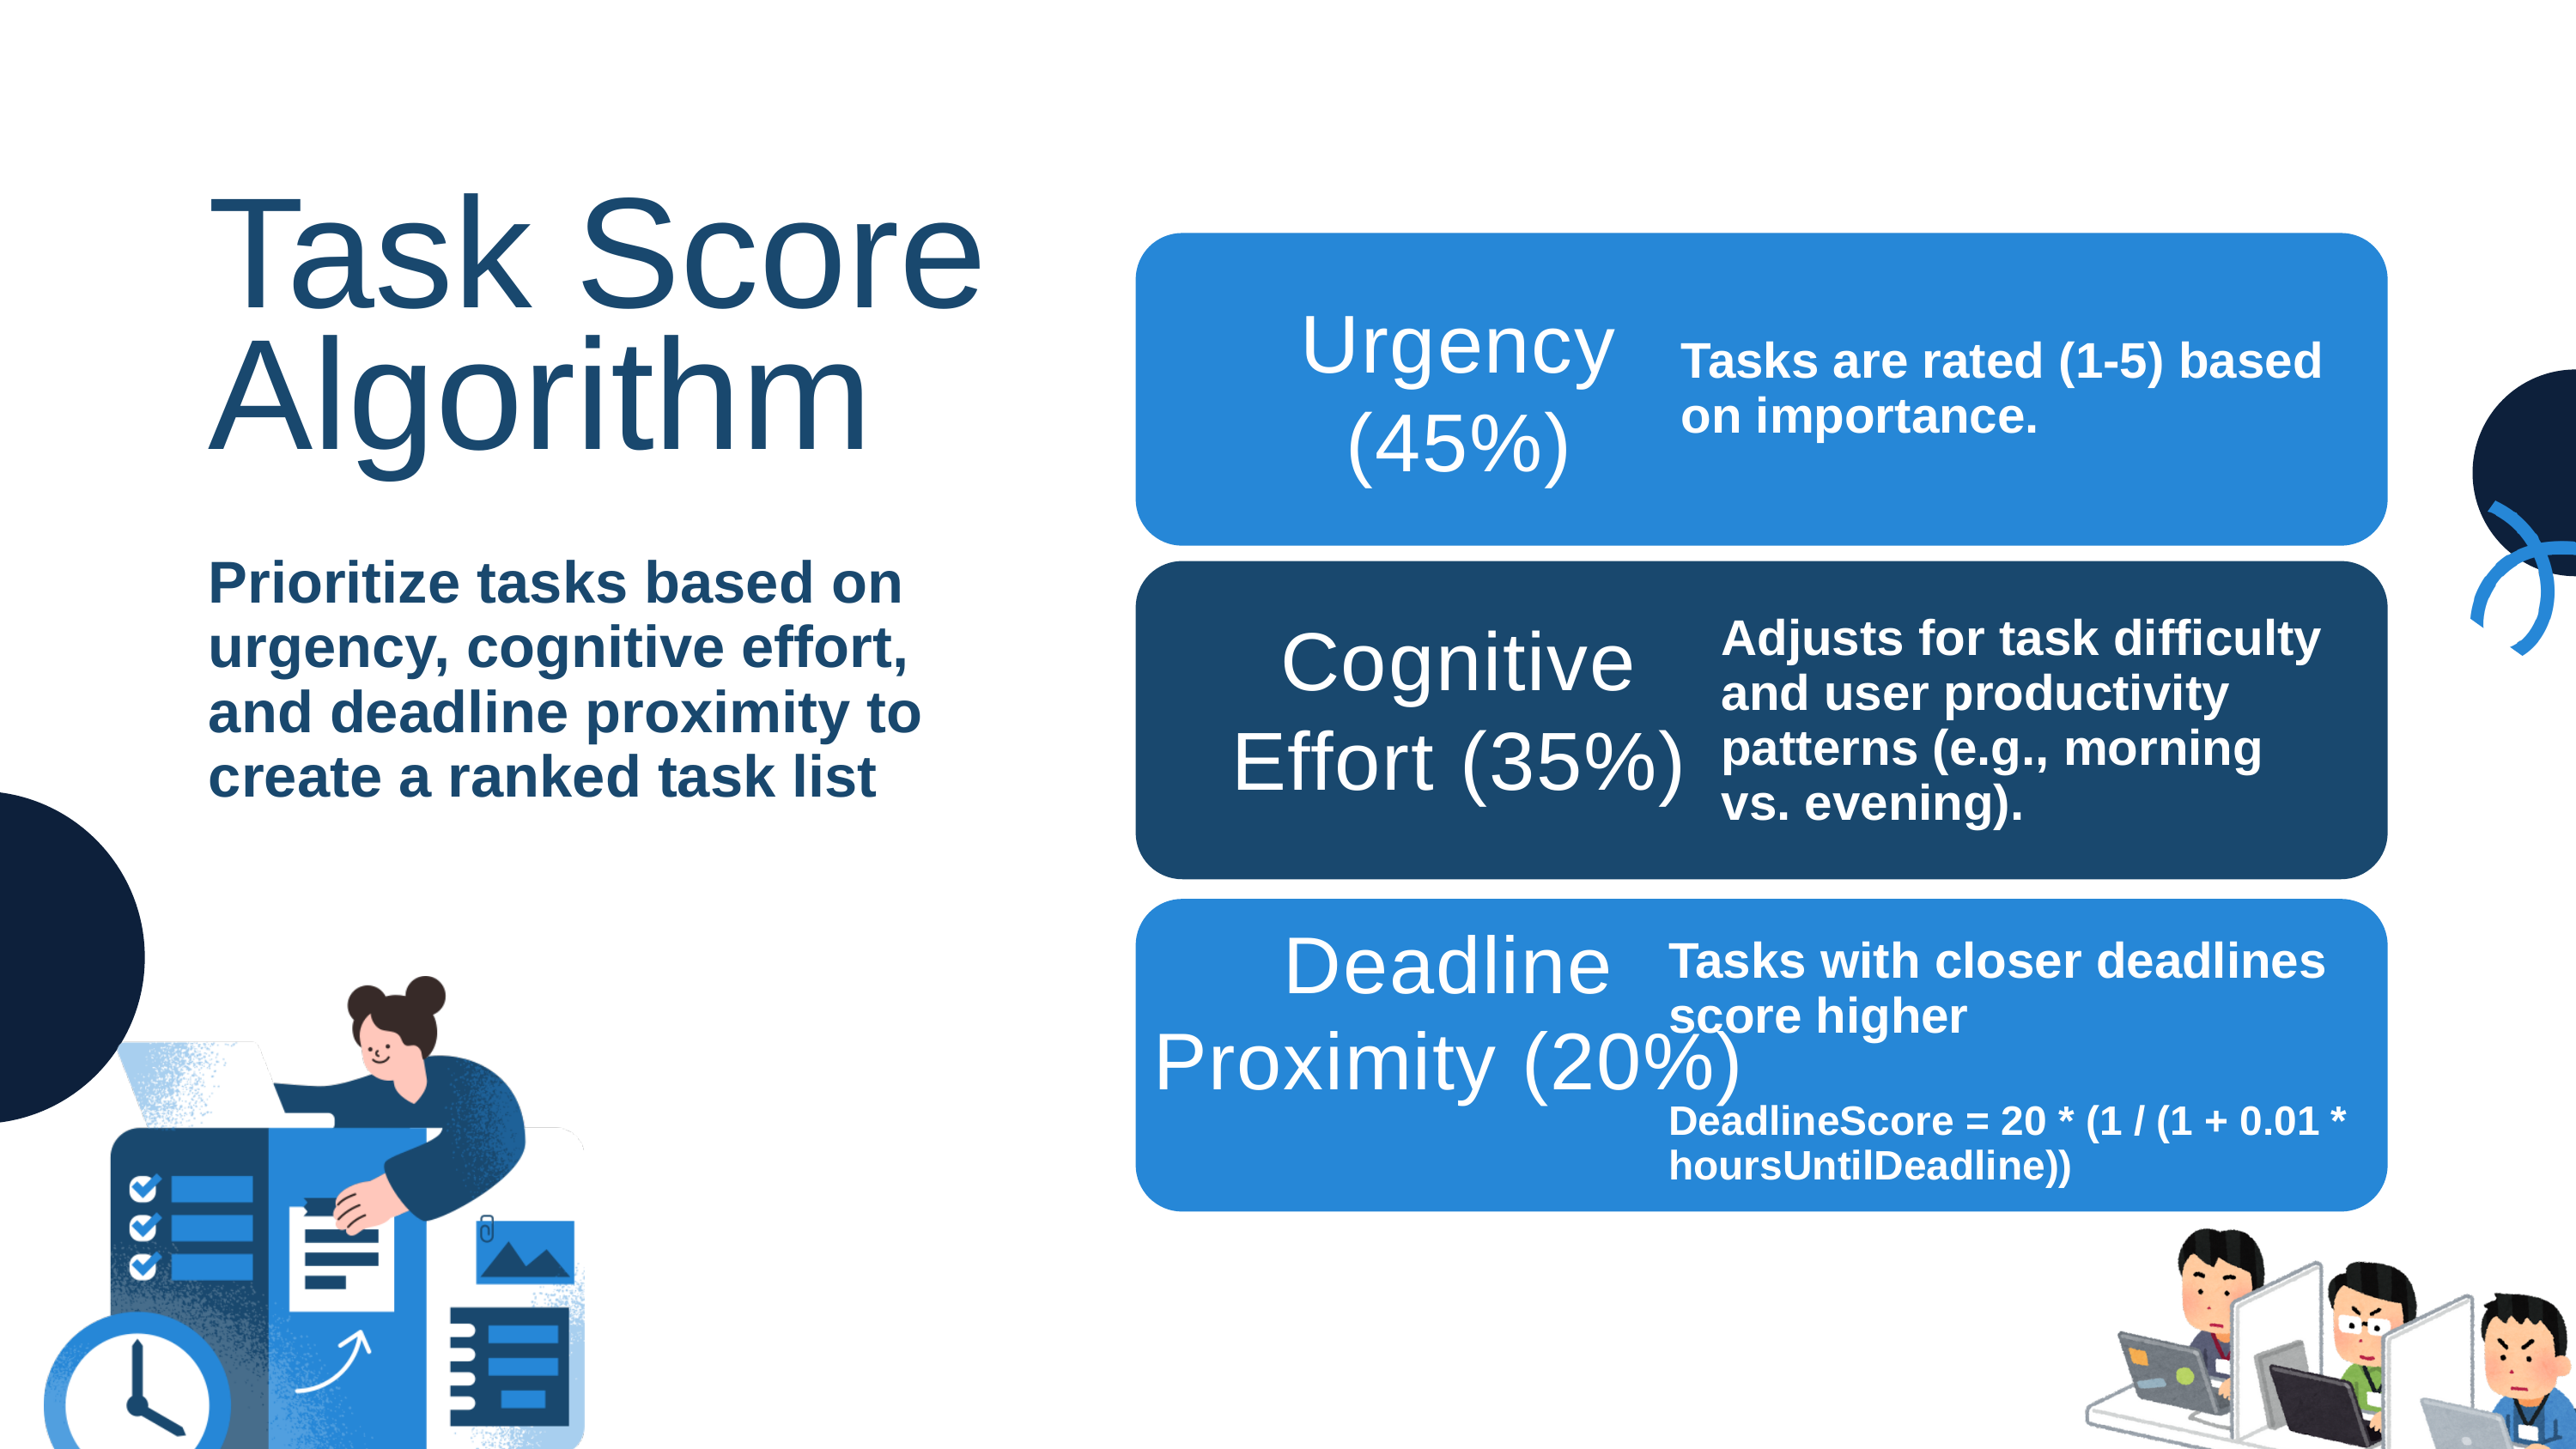

Task Score Algorithm

Urgency (45%)
Tasks are rated (1-5) based on importance.

Prioritize tasks based on urgency, cognitive effort, and deadline proximity to create a ranked task list

Cognitive Effort (35%)
Adjusts for task difficulty and user productivity patterns (e.g., morning vs. evening).

Deadline Proximity (20%)
Tasks with closer deadlines score higher

DeadlineScore = 20 * (1 / (1 + 0.01 * hoursUntilDeadline))